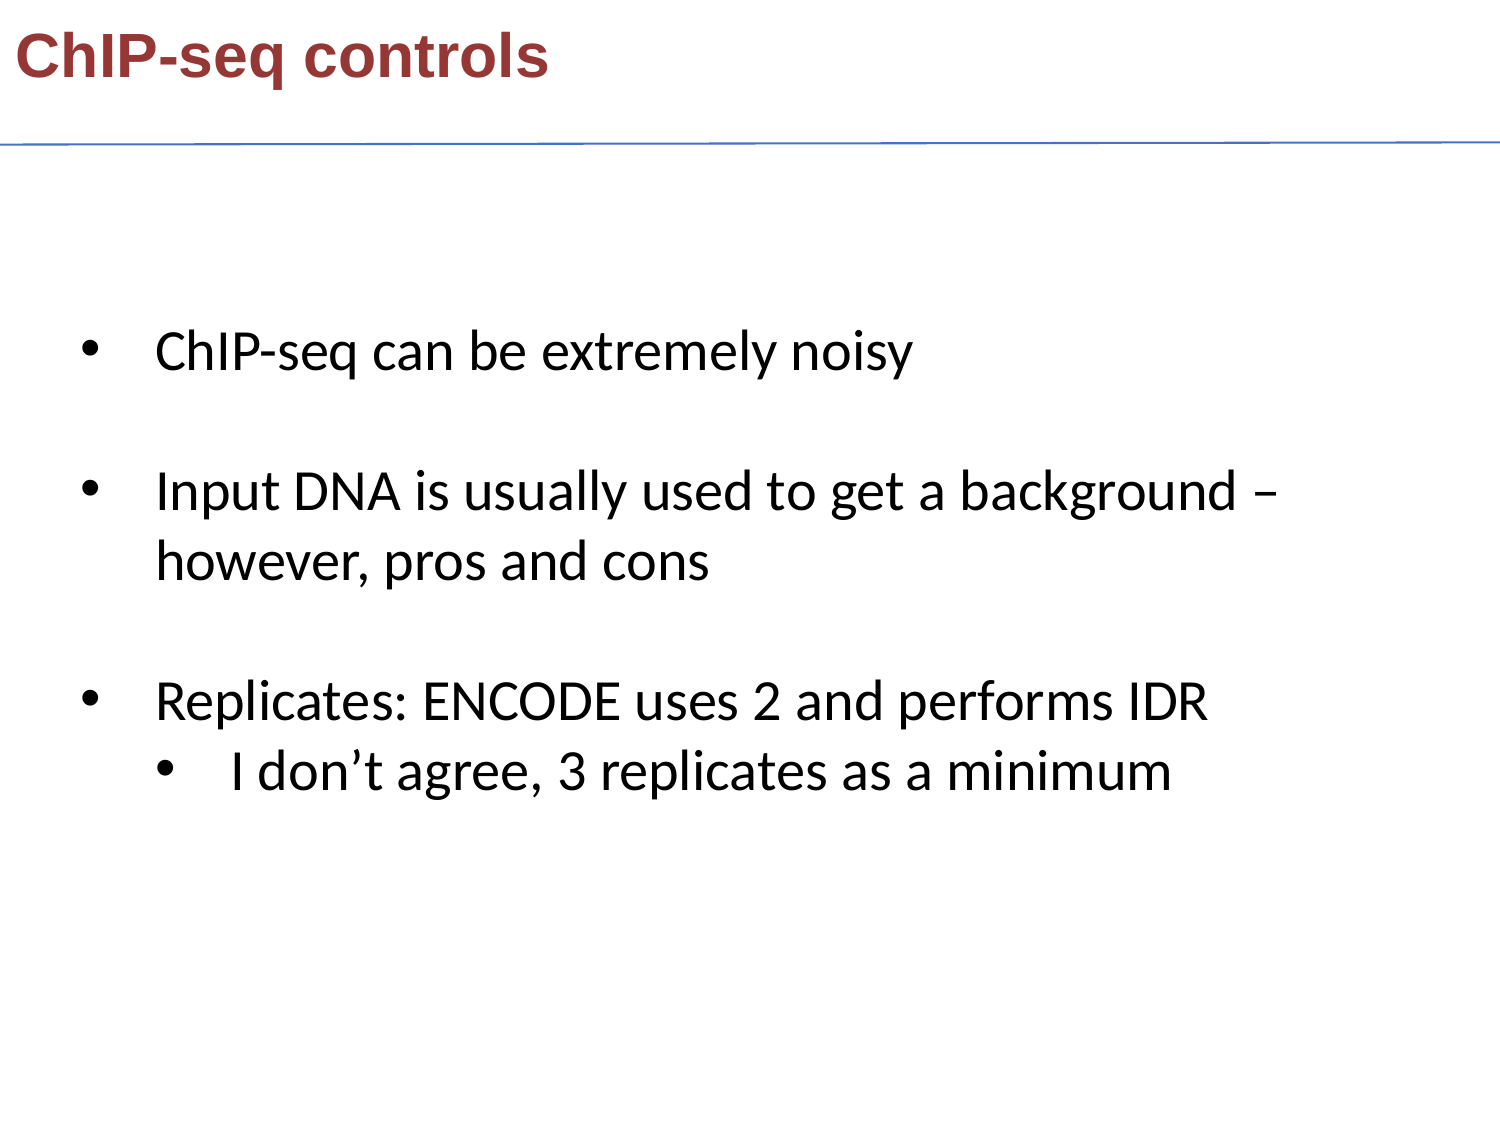

ChIP-seq controls
ChIP-seq can be extremely noisy

Input DNA is usually used to get a background – however, pros and cons

Replicates: ENCODE uses 2 and performs IDR
I don’t agree, 3 replicates as a minimum